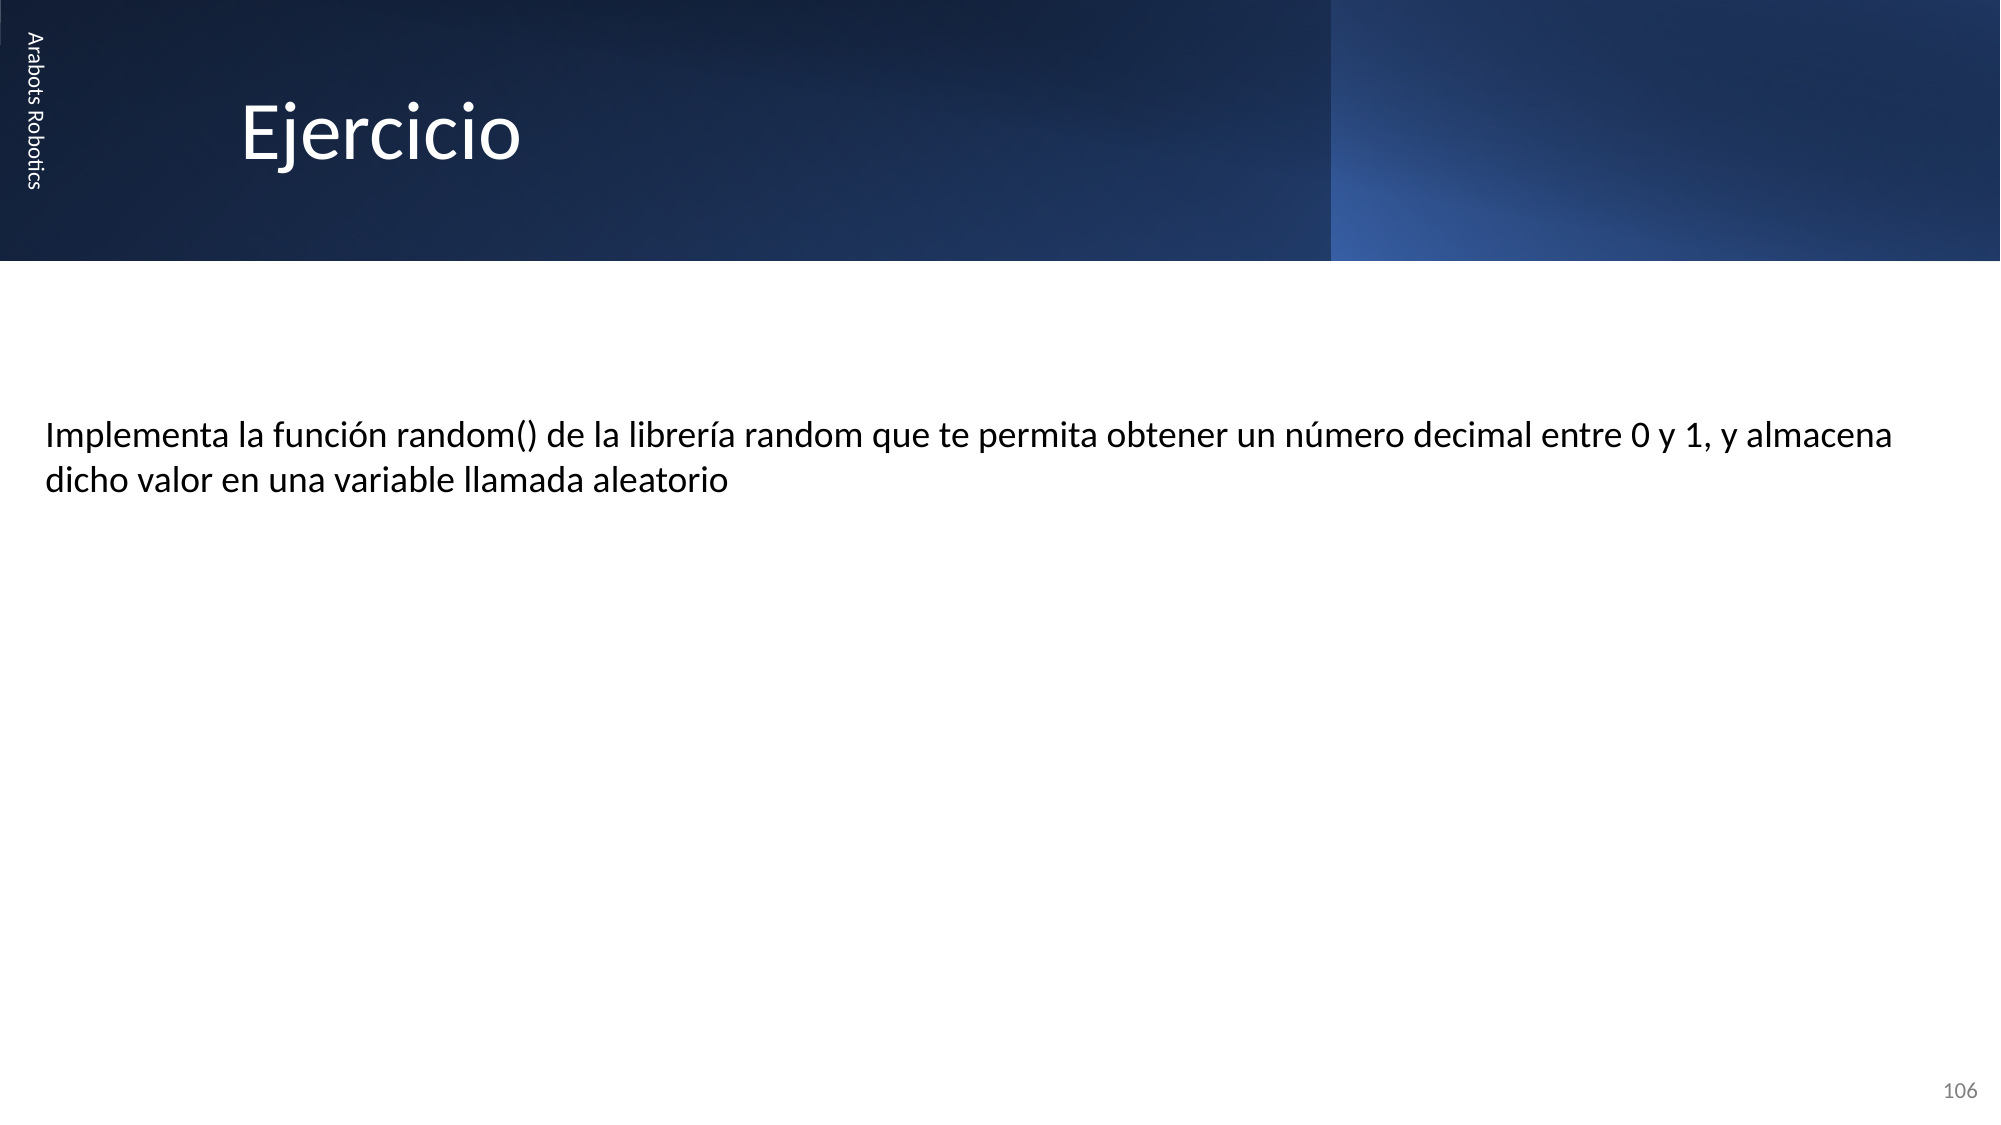

# Ejercicio
Arabots Robotics

Implementa la función random() de la librería random que te permita obtener un número decimal entre 0 y 1, y almacena dicho valor en una variable llamada aleatorio
106